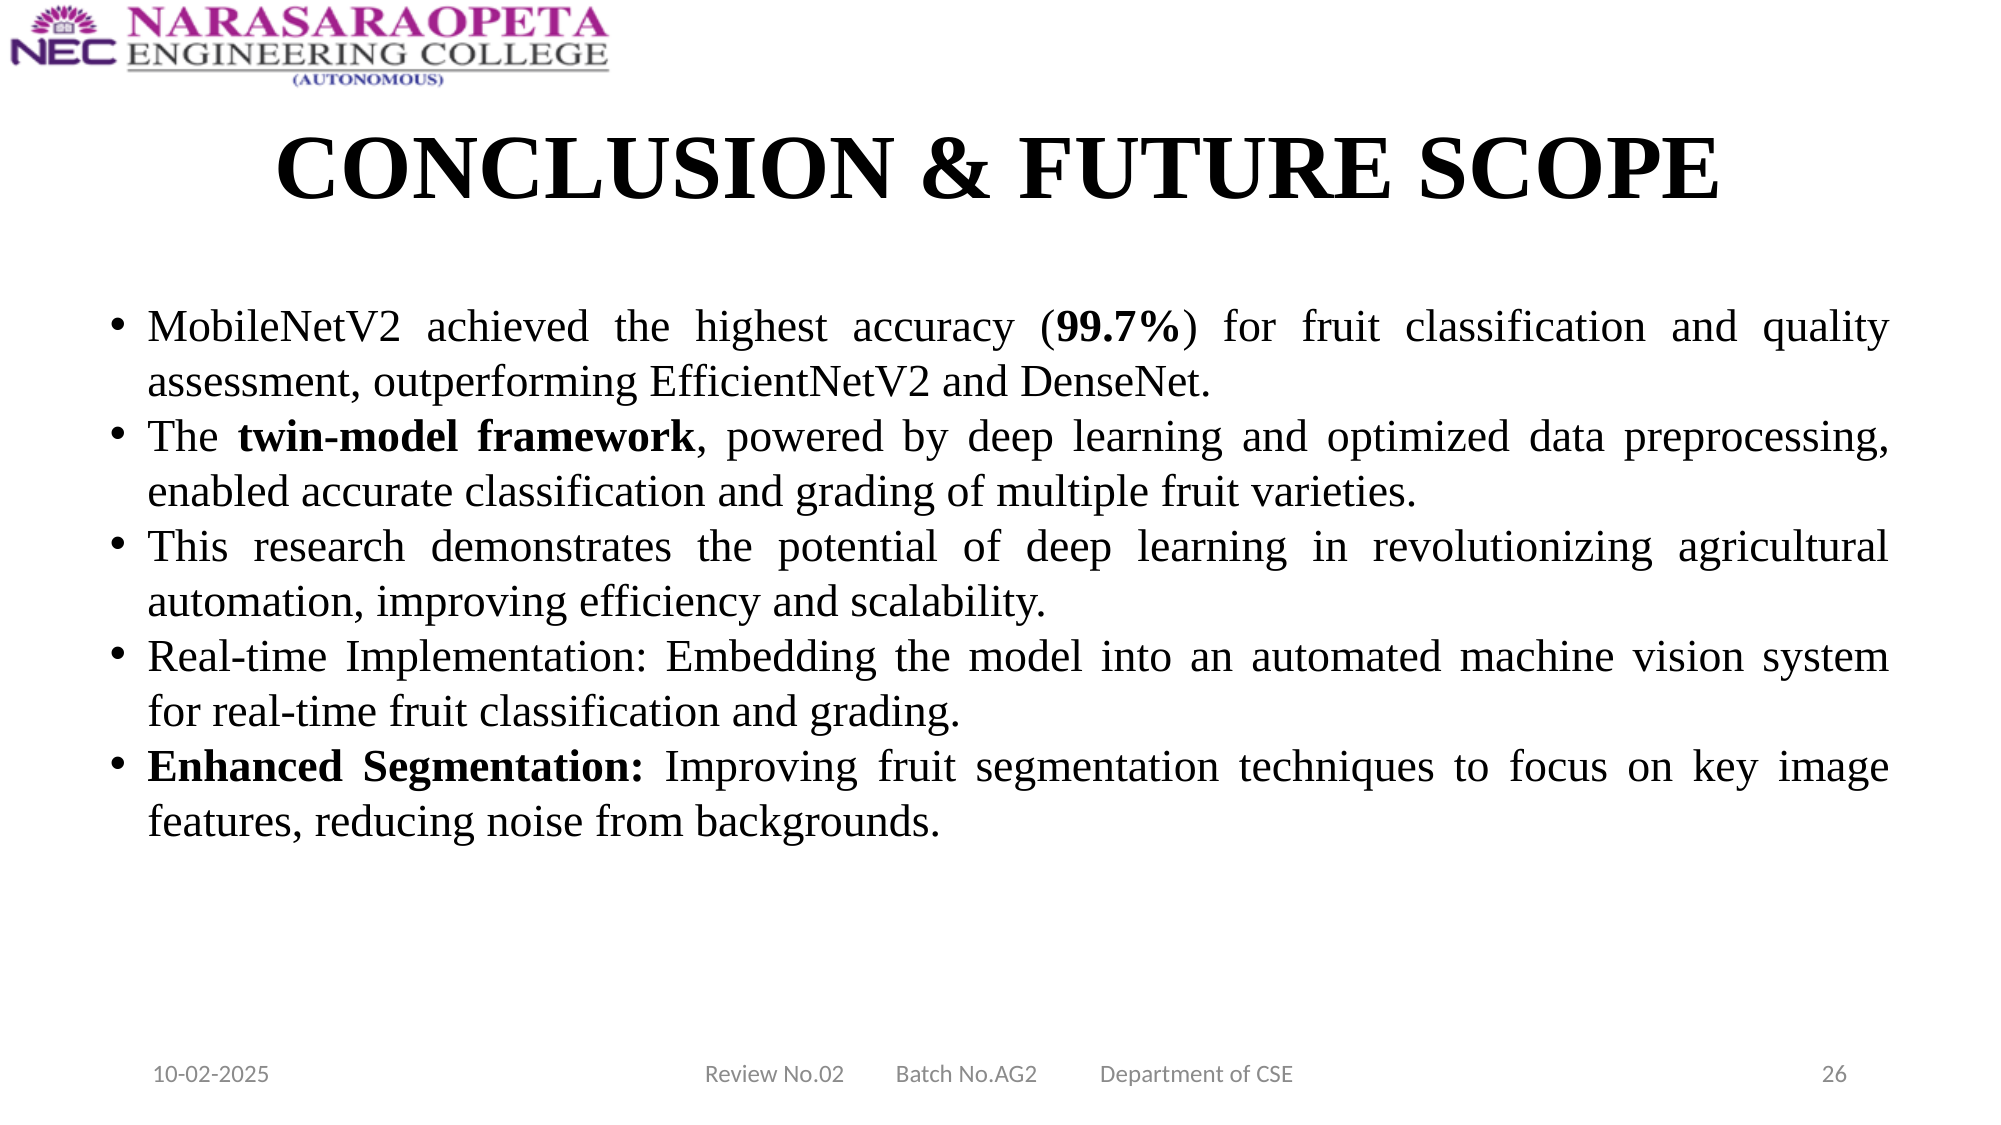

# CONCLUSION & FUTURE SCOPE

MobileNetV2 achieved the highest accuracy (99.7%) for fruit classification and quality assessment, outperforming EfficientNetV2 and DenseNet.
The twin-model framework, powered by deep learning and optimized data preprocessing, enabled accurate classification and grading of multiple fruit varieties.
This research demonstrates the potential of deep learning in revolutionizing agricultural automation, improving efficiency and scalability.
Real-time Implementation: Embedding the model into an automated machine vision system for real-time fruit classification and grading.
Enhanced Segmentation: Improving fruit segmentation techniques to focus on key image features, reducing noise from backgrounds.

10-02-2025
Review No.02         Batch No.AG2           Department of CSE
26